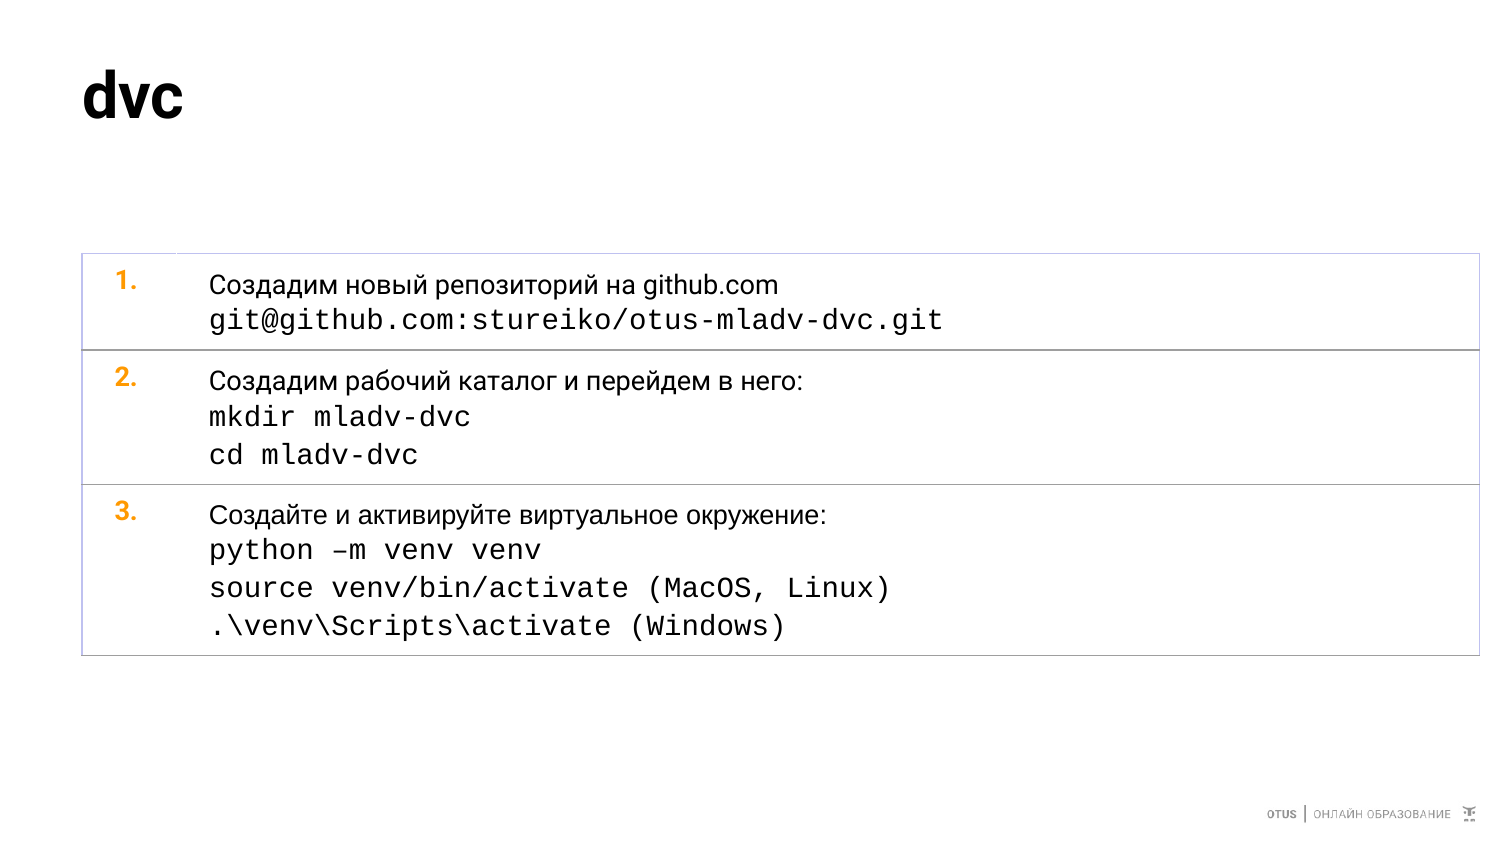

# dvc
| 1. | Создадим новый репозиторий на github.com git@github.com:stureiko/otus-mladv-dvc.git |
| --- | --- |
| 2. | Создадим рабочий каталог и перейдем в него: mkdir mladv-dvc cd mladv-dvc |
| 3. | Создайте и активируйте виртуальное окружение: python –m venv venv source venv/bin/activate (MacOS, Linux) .\venv\Scripts\activate (Windows) |